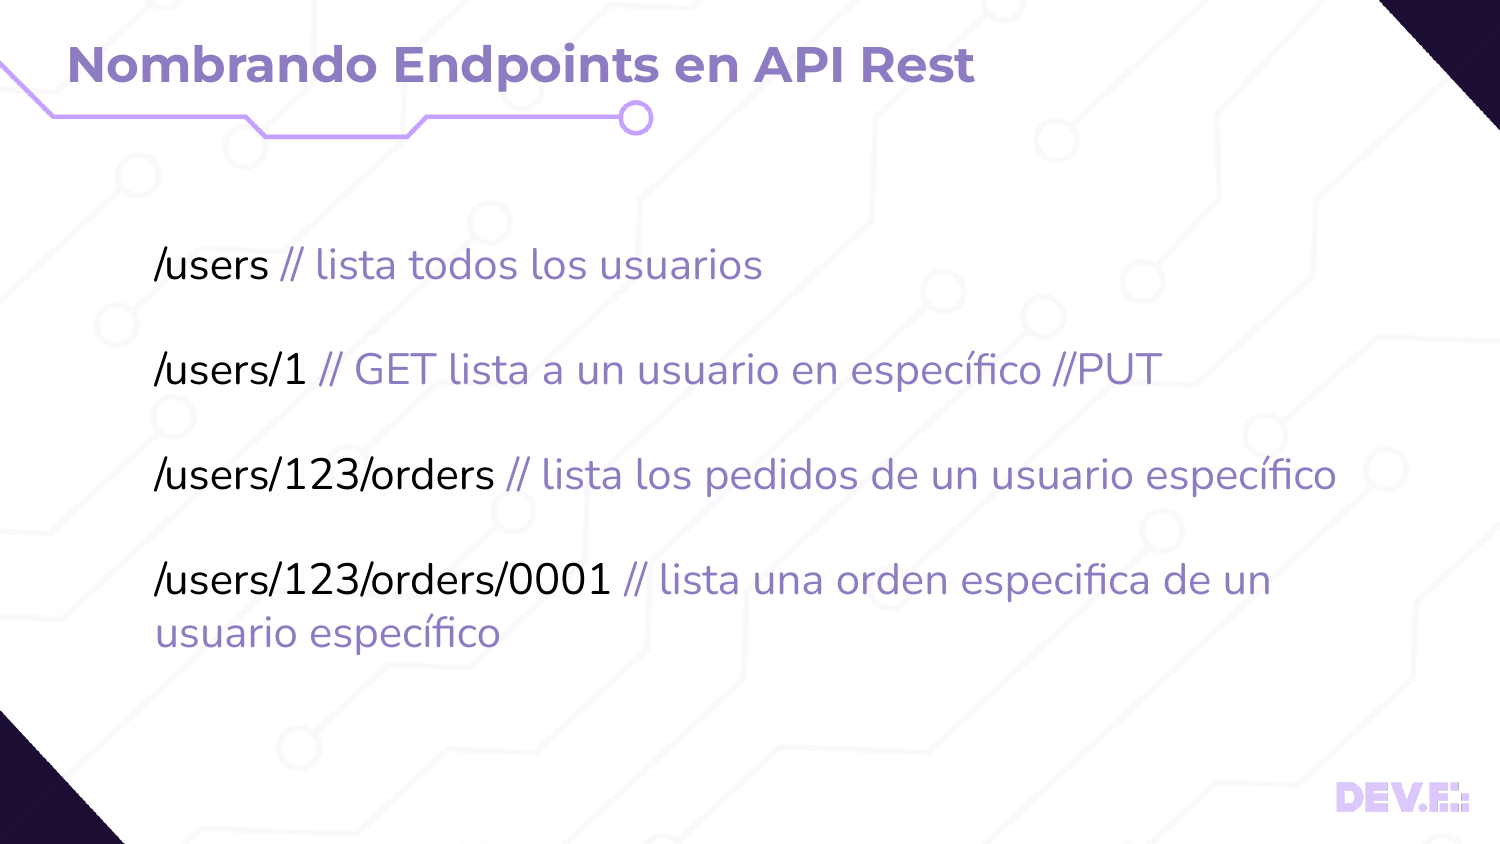

# Nombrando Endpoints en API Rest
/users // lista todos los usuarios

/users/1 // GET lista a un usuario en específico //PUT

/users/123/orders // lista los pedidos de un usuario específico

/users/123/orders/0001 // lista una orden especifica de un usuario específico